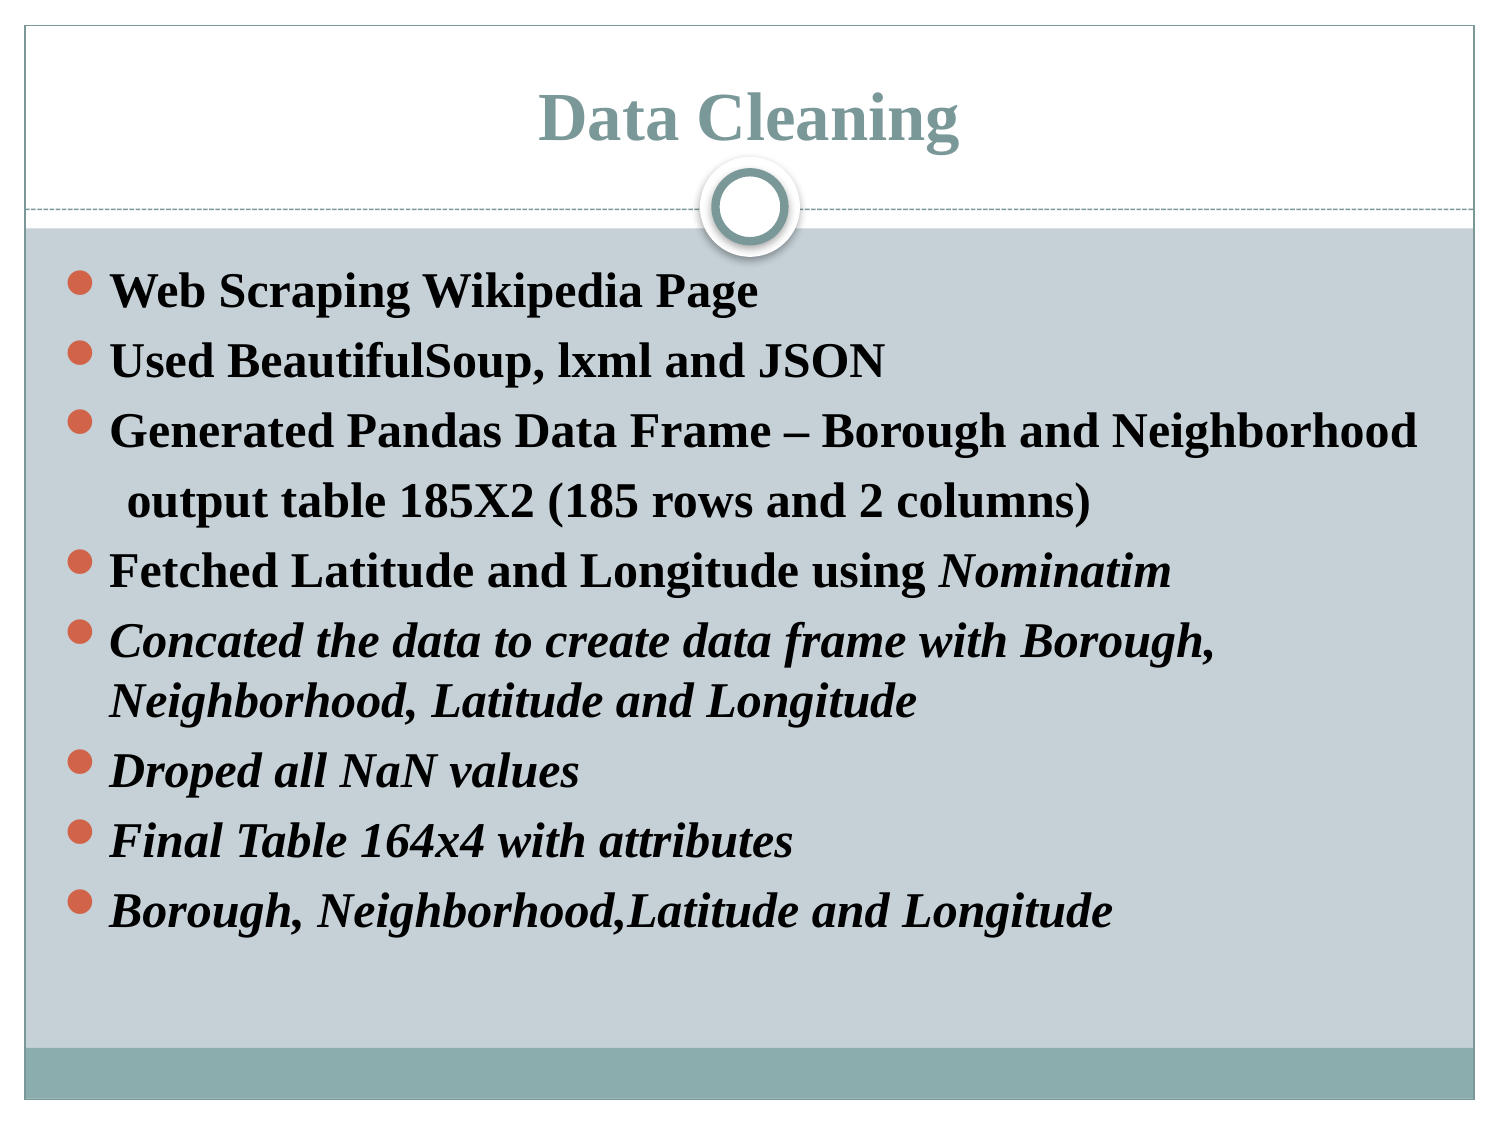

# Data Cleaning
Web Scraping Wikipedia Page
Used BeautifulSoup, lxml and JSON
Generated Pandas Data Frame – Borough and Neighborhood
     output table 185X2 (185 rows and 2 columns)
Fetched Latitude and Longitude using Nominatim
Concated the data to create data frame with Borough, Neighborhood, Latitude and Longitude
Droped all NaN values
Final Table 164x4 with attributes
Borough, Neighborhood,Latitude and Longitude